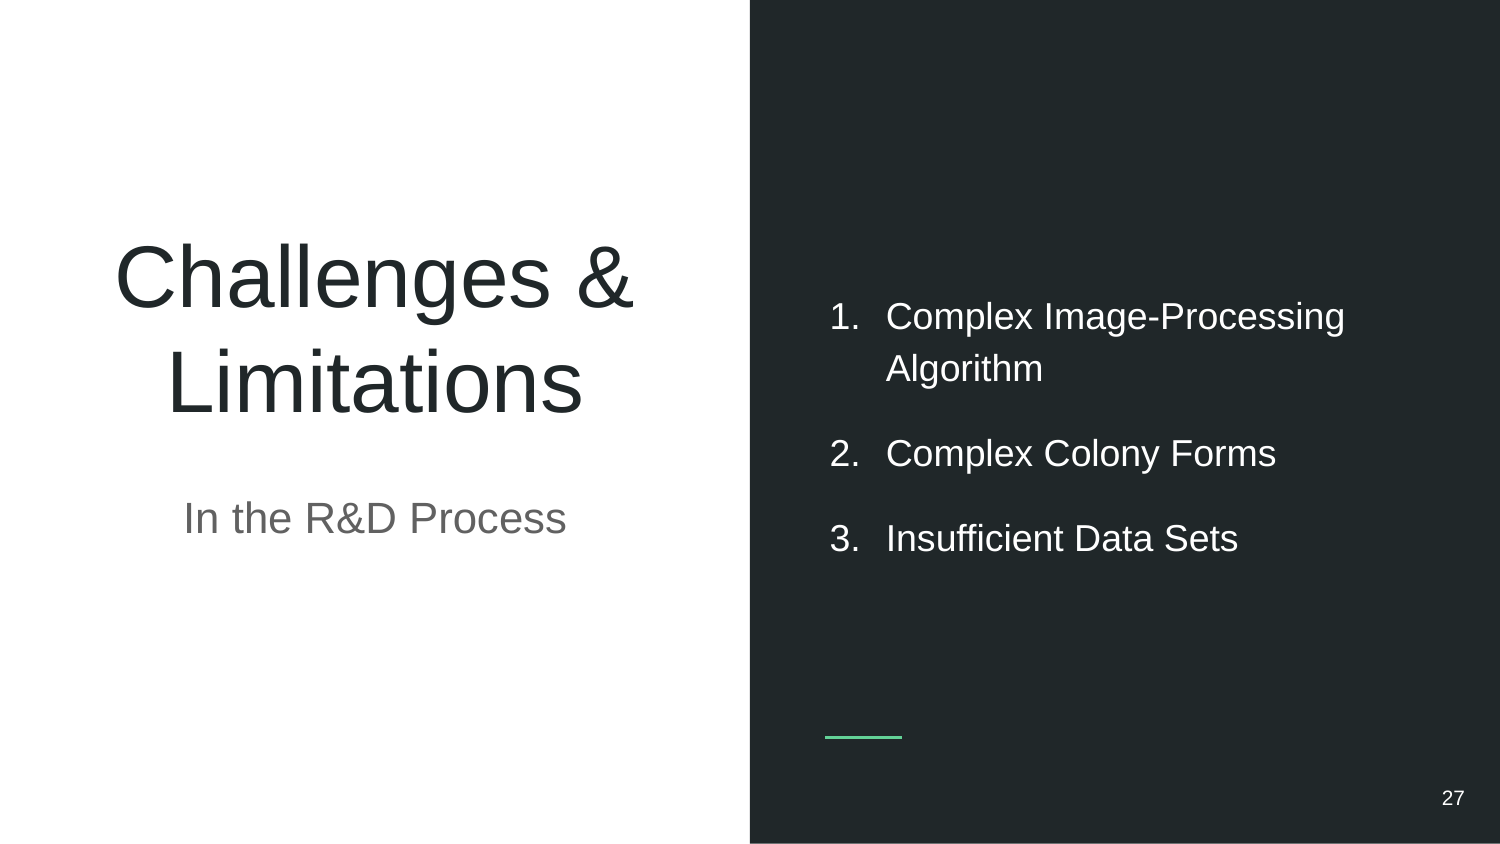

Complex Image-Processing Algorithm
Complex Colony Forms
Insufficient Data Sets
# Challenges & Limitations
In the R&D Process
27